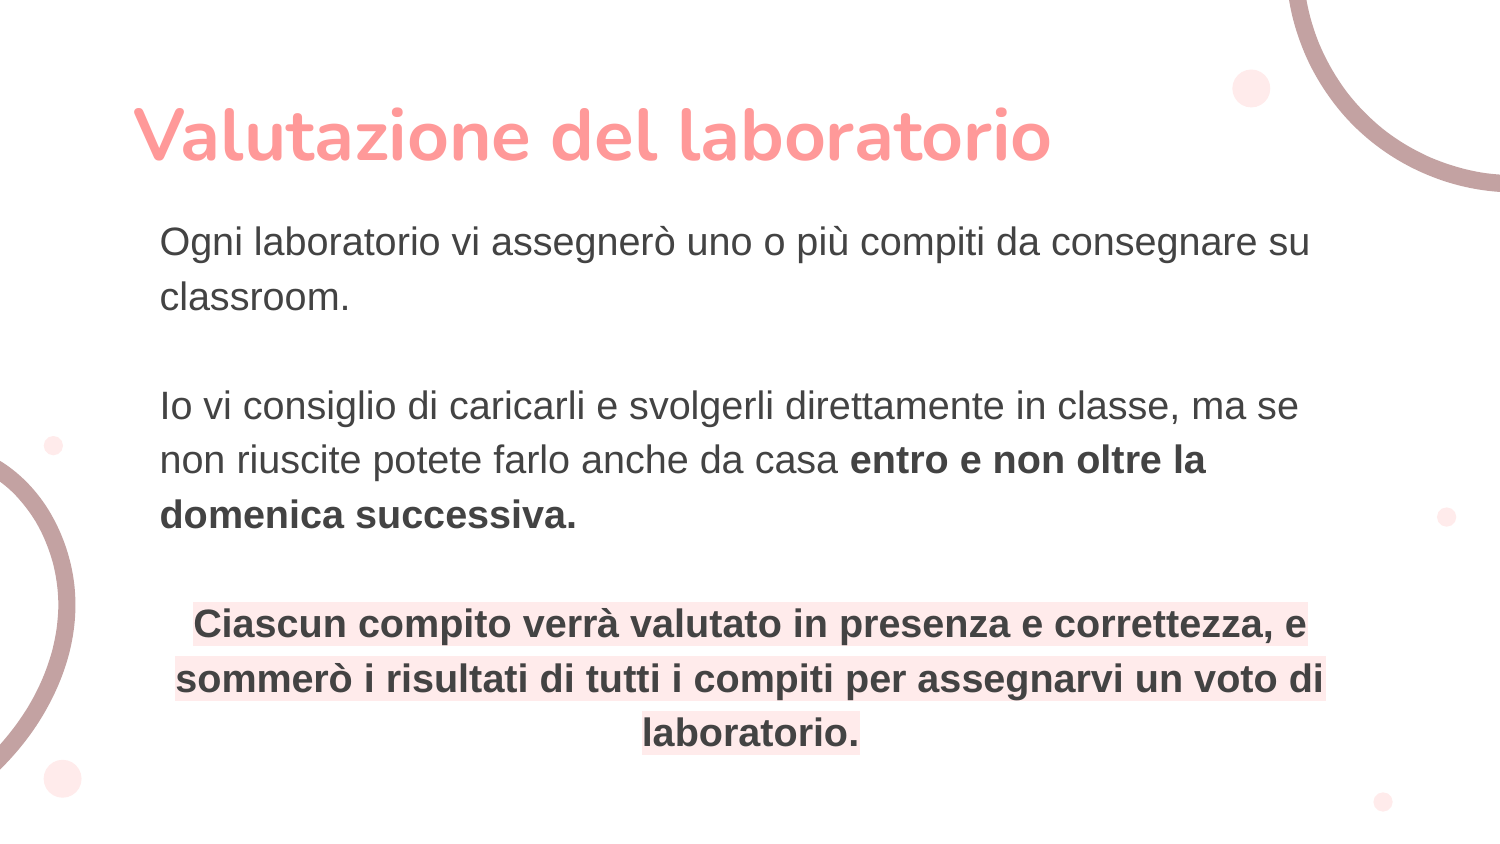

# Valutazione del laboratorio
Ogni laboratorio vi assegnerò uno o più compiti da consegnare su classroom.

Io vi consiglio di caricarli e svolgerli direttamente in classe, ma se non riuscite potete farlo anche da casa entro e non oltre la domenica successiva.

Ciascun compito verrà valutato in presenza e correttezza, e sommerò i risultati di tutti i compiti per assegnarvi un voto di laboratorio.